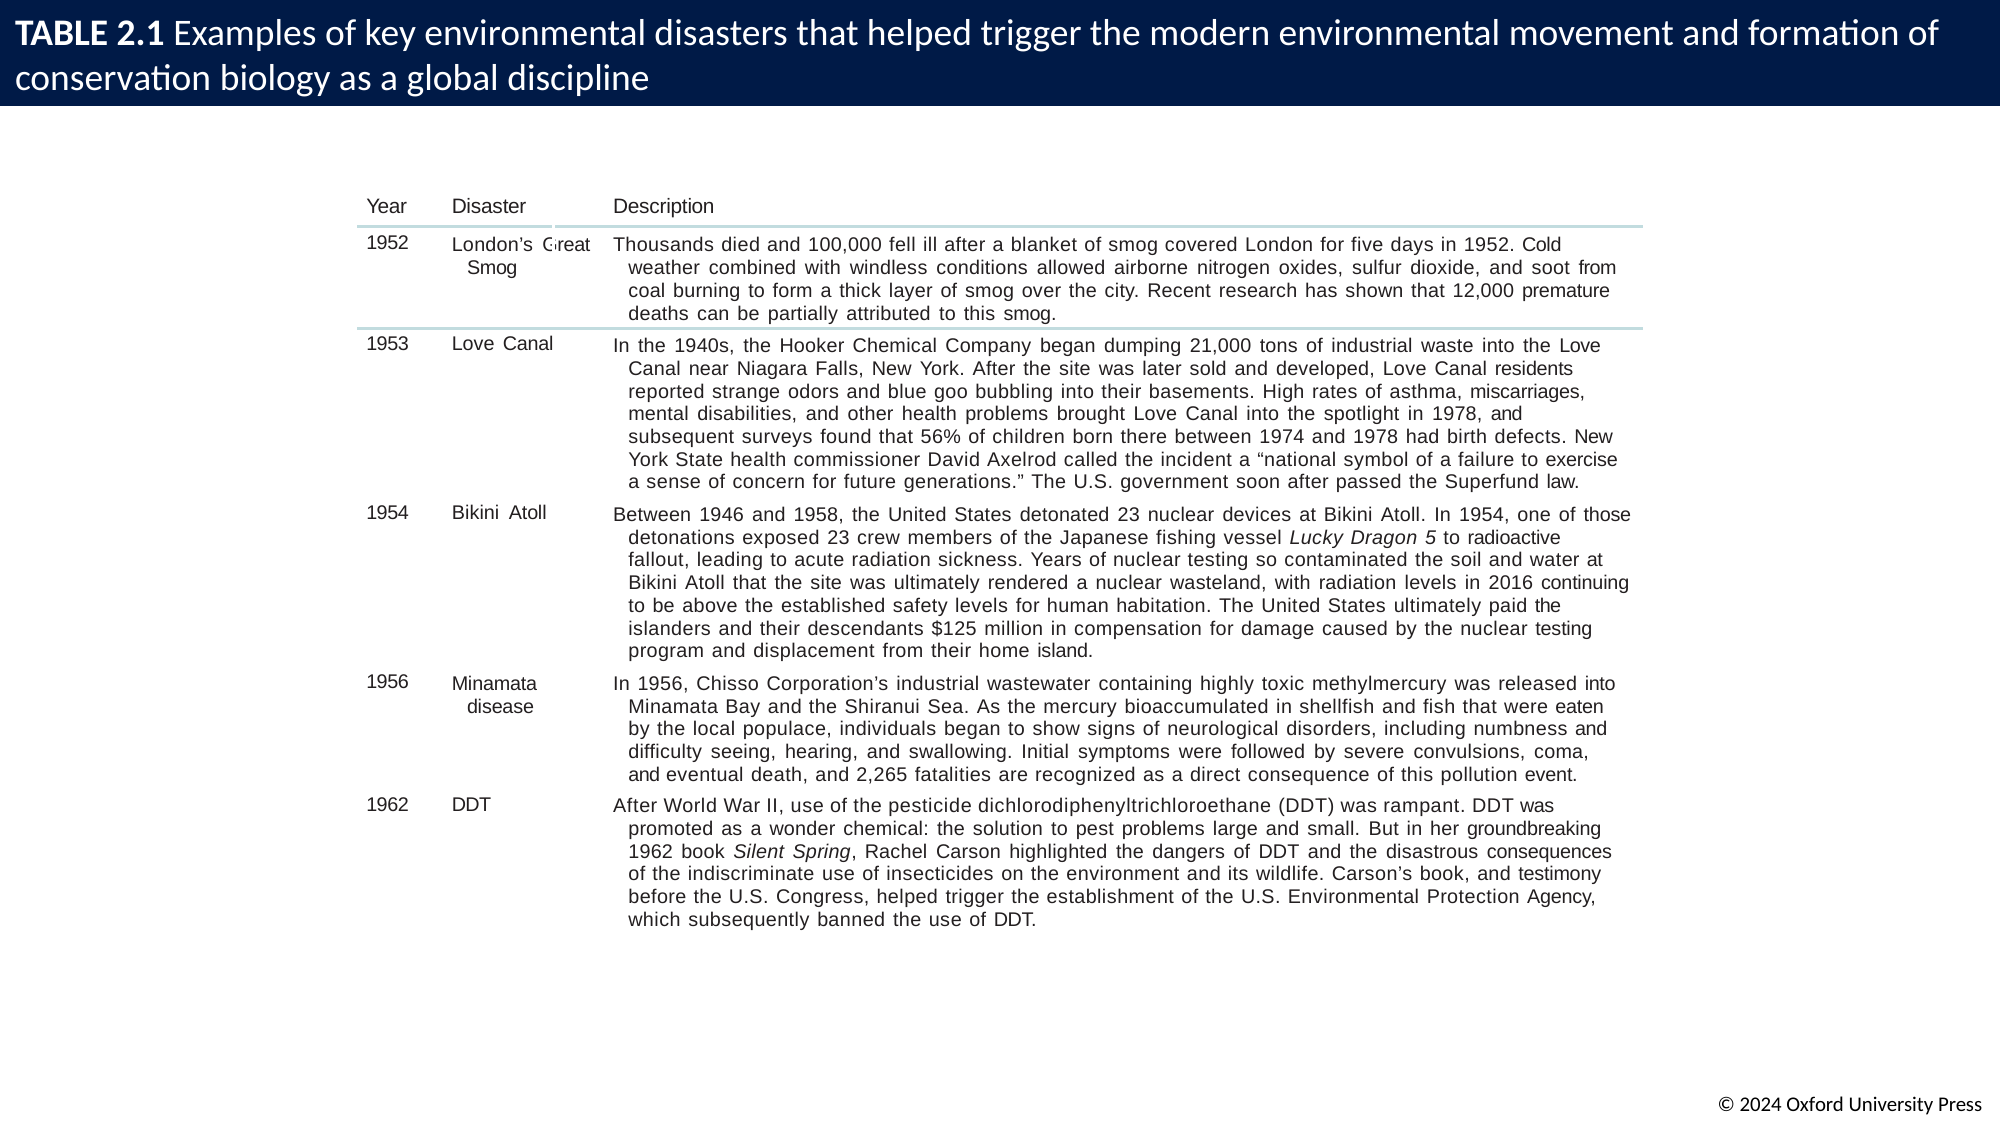

# TABLE 2.1 Examples of key environmental disasters that helped trigger the modern environmental movement and formation of conservation biology as a global discipline
| Year | Disaster | Description |
| --- | --- | --- |
| 1952 | London’s Great Smog | Thousands died and 100,000 fell ill after a blanket of smog covered London for five days in 1952. Cold weather combined with windless conditions allowed airborne nitrogen oxides, sulfur dioxide, and soot from coal burning to form a thick layer of smog over the city. Recent research has shown that 12,000 premature deaths can be partially attributed to this smog. |
| 1953 | Love Canal | In the 1940s, the Hooker Chemical Company began dumping 21,000 tons of industrial waste into the Love Canal near Niagara Falls, New York. After the site was later sold and developed, Love Canal residents reported strange odors and blue goo bubbling into their basements. High rates of asthma, miscarriages, mental disabilities, and other health problems brought Love Canal into the spotlight in 1978, and subsequent surveys found that 56% of children born there between 1974 and 1978 had birth defects. New York State health commissioner David Axelrod called the incident a “national symbol of a failure to exercise a sense of concern for future generations.” The U.S. government soon after passed the Superfund law. |
| 1954 | Bikini Atoll | Between 1946 and 1958, the United States detonated 23 nuclear devices at Bikini Atoll. In 1954, one of those detonations exposed 23 crew members of the Japanese fishing vessel Lucky Dragon 5 to radioactive fallout, leading to acute radiation sickness. Years of nuclear testing so contaminated the soil and water at Bikini Atoll that the site was ultimately rendered a nuclear wasteland, with radiation levels in 2016 continuing to be above the established safety levels for human habitation. The United States ultimately paid the islanders and their descendants $125 million in compensation for damage caused by the nuclear testing program and displacement from their home island. |
| 1956 | Minamata disease | In 1956, Chisso Corporation’s industrial wastewater containing highly toxic methylmercury was released into Minamata Bay and the Shiranui Sea. As the mercury bioaccumulated in shellfish and fish that were eaten by the local populace, individuals began to show signs of neurological disorders, including numbness and difficulty seeing, hearing, and swallowing. Initial symptoms were followed by severe convulsions, coma, and eventual death, and 2,265 fatalities are recognized as a direct consequence of this pollution event. |
| 1962 | DDT | After World War II, use of the pesticide dichlorodiphenyltrichloroethane (DDT) was rampant. DDT was promoted as a wonder chemical: the solution to pest problems large and small. But in her groundbreaking 1962 book Silent Spring, Rachel Carson highlighted the dangers of DDT and the disastrous consequences of the indiscriminate use of insecticides on the environment and its wildlife. Carson’s book, and testimony before the U.S. Congress, helped trigger the establishment of the U.S. Environmental Protection Agency, which subsequently banned the use of DDT. |